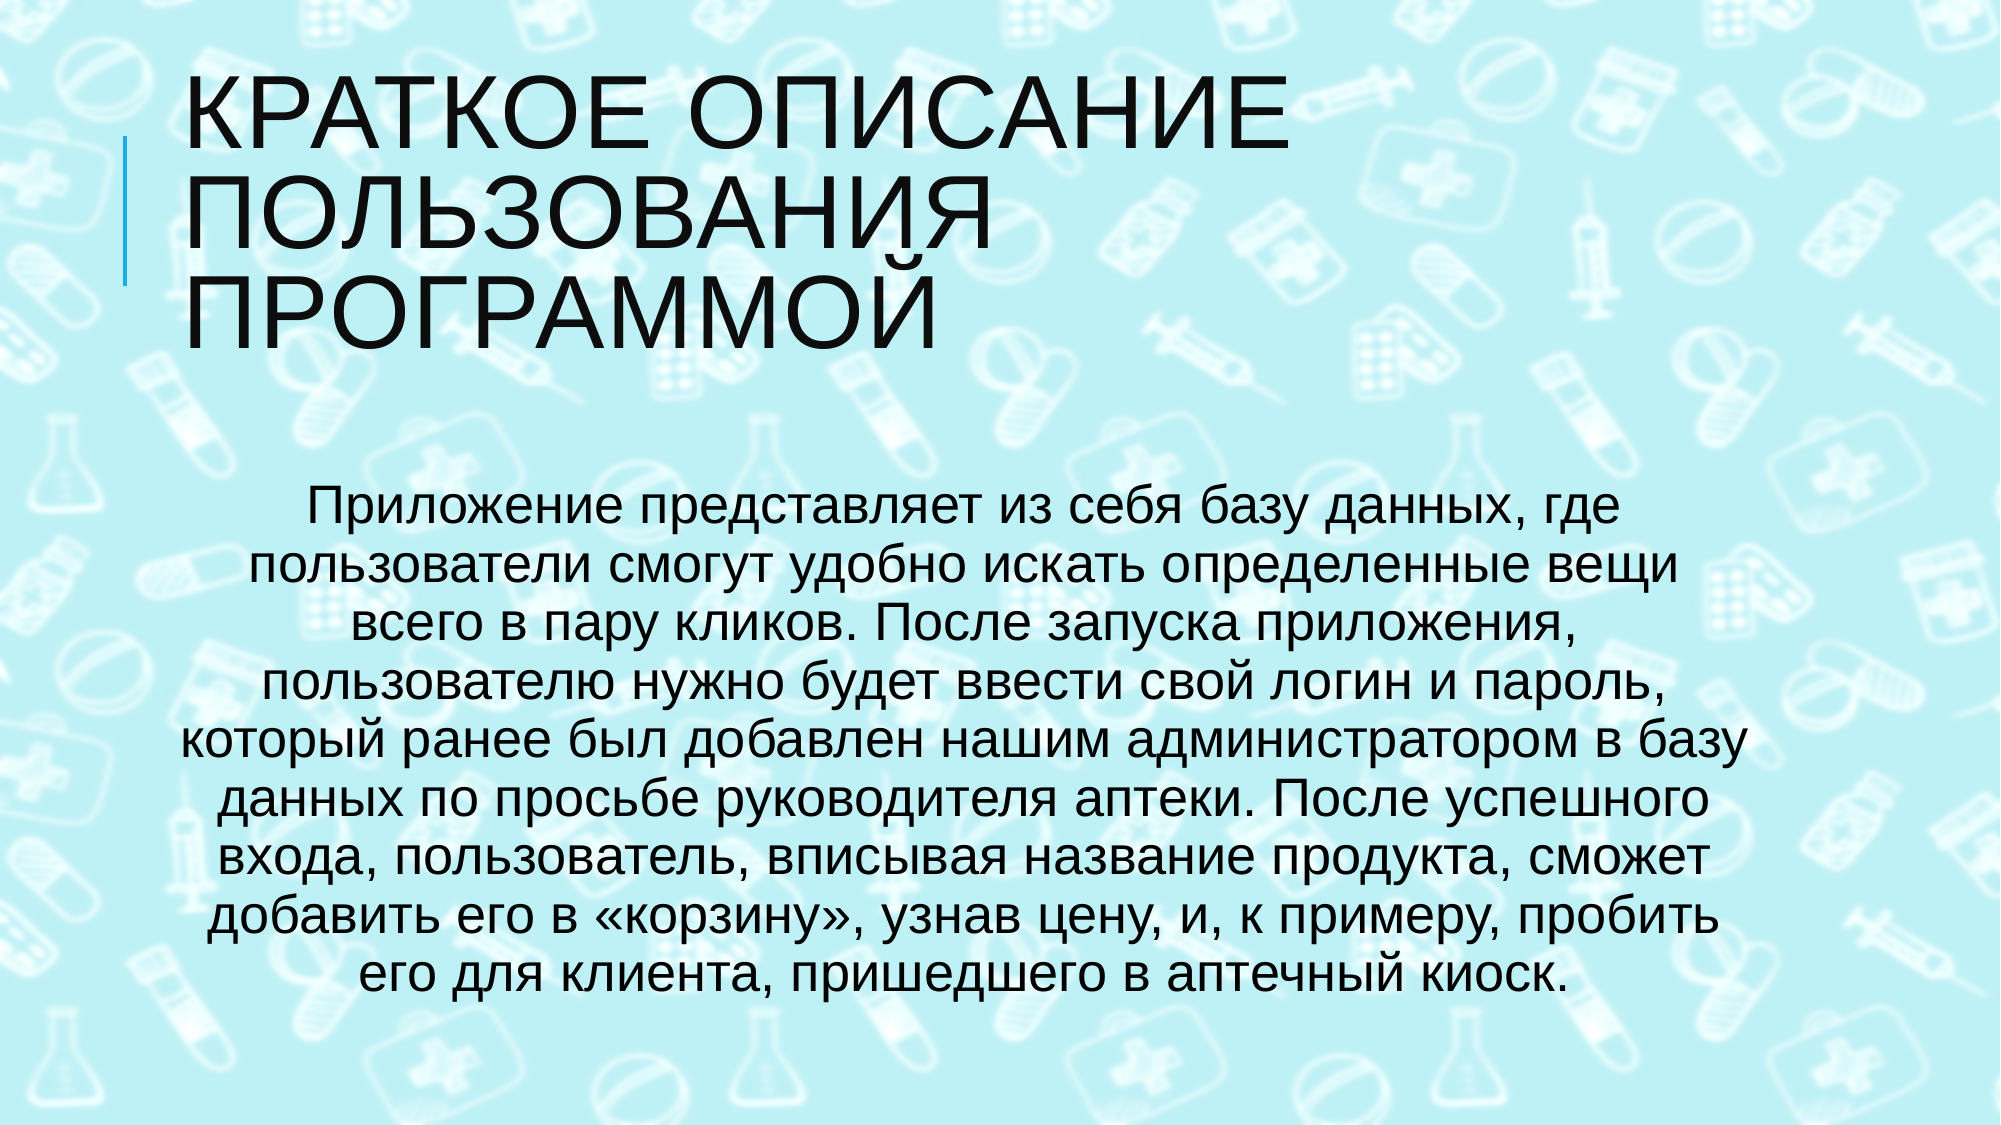

# Краткое описание пользования программой

Приложение представляет из себя базу данных, где пользователи смогут удобно искать определенные вещи всего в пару кликов. После запуска приложения, пользователю нужно будет ввести свой логин и пароль, который ранее был добавлен нашим администратором в базу данных по просьбе руководителя аптеки. После успешного входа, пользователь, вписывая название продукта, сможет добавить его в «корзину», узнав цену, и, к примеру, пробить его для клиента, пришедшего в аптечный киоск.